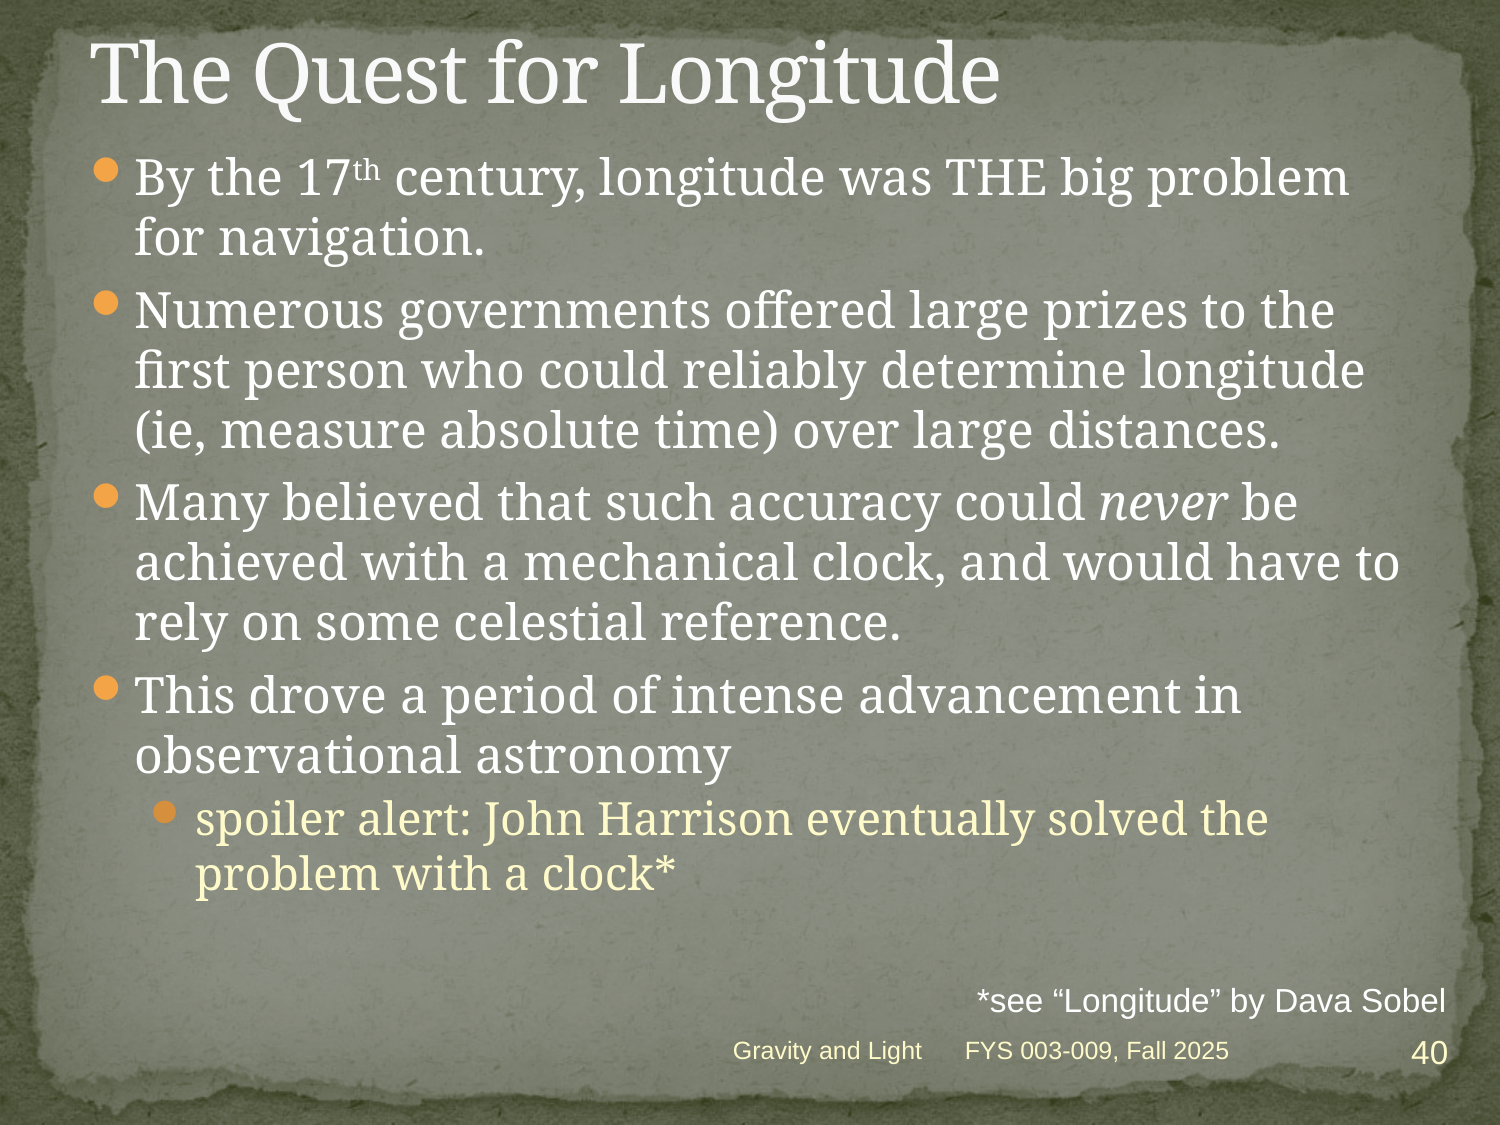

# The Quest for Longitude
By the 17th century, longitude was THE big problem for navigation.
Numerous governments offered large prizes to the first person who could reliably determine longitude (ie, measure absolute time) over large distances.
Many believed that such accuracy could never be achieved with a mechanical clock, and would have to rely on some celestial reference.
This drove a period of intense advancement in observational astronomy
spoiler alert: John Harrison eventually solved the problem with a clock*

*see “Longitude” by Dava Sobel
40
Gravity and Light
FYS 003-009, Fall 2025